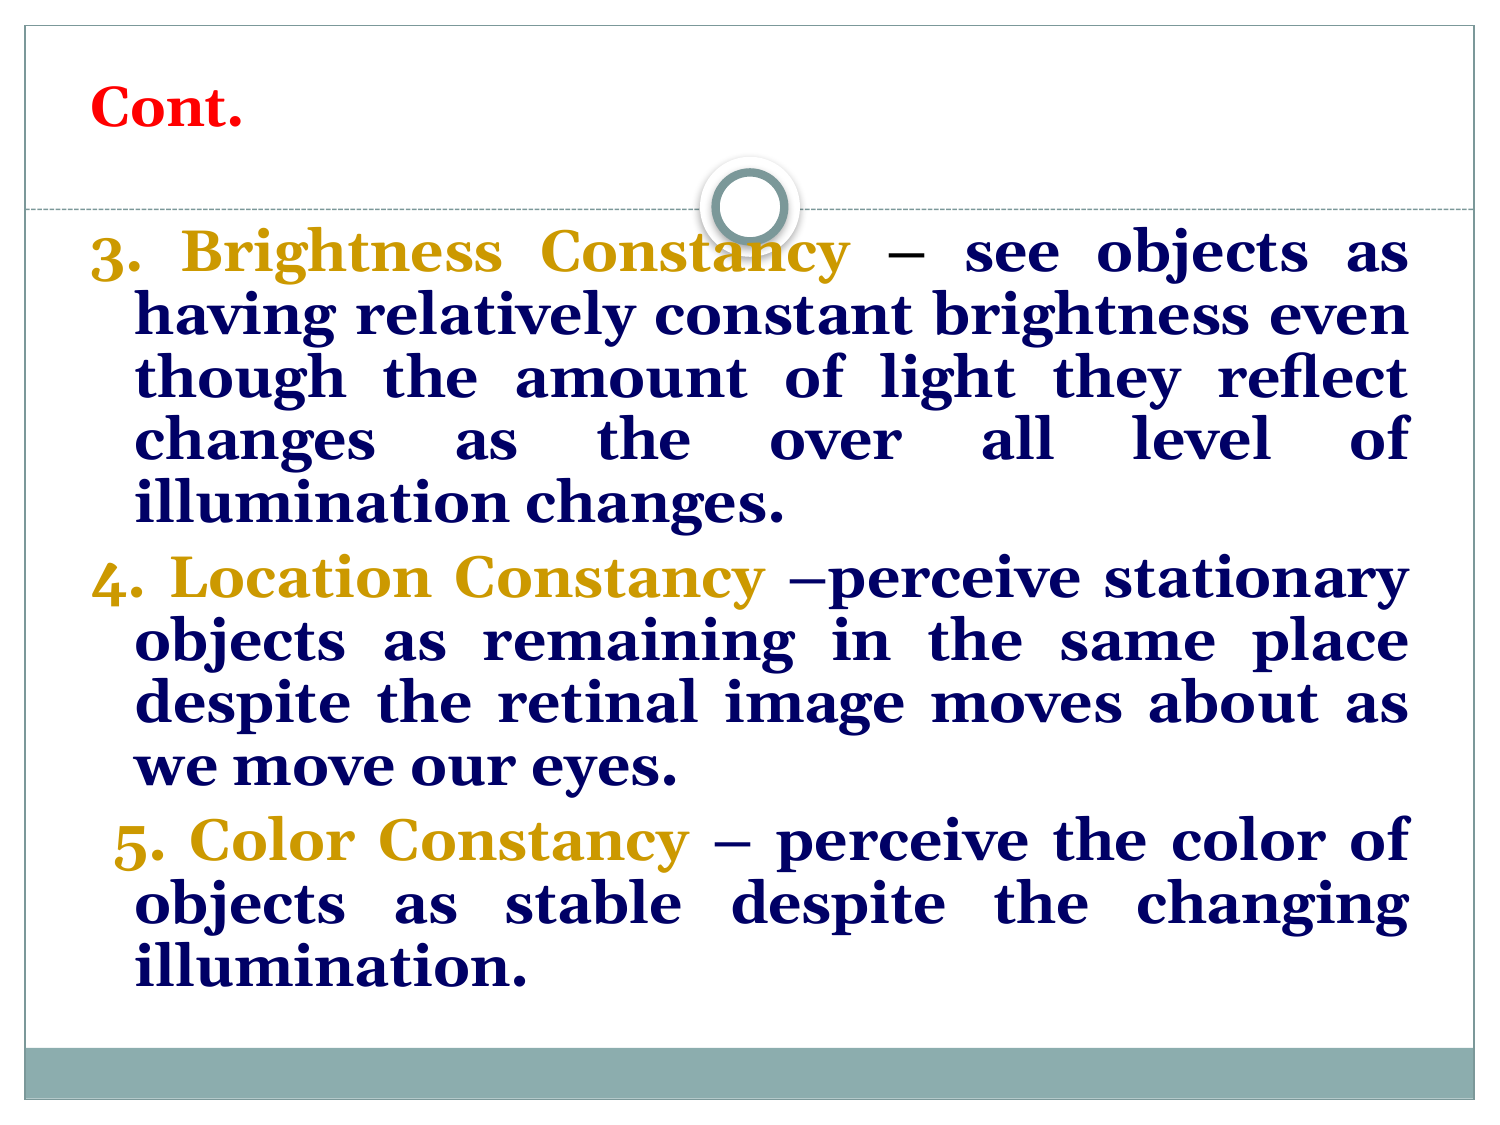

Cont.

3. Brightness Constancy – see objects as having relatively constant brightness even though the amount of light they reflect changes as the over all level of illumination changes.
4. Location Constancy –perceive stationary objects as remaining in the same place despite the retinal image moves about as we move our eyes.
 5. Color Constancy – perceive the color of objects as stable despite the changing illumination.